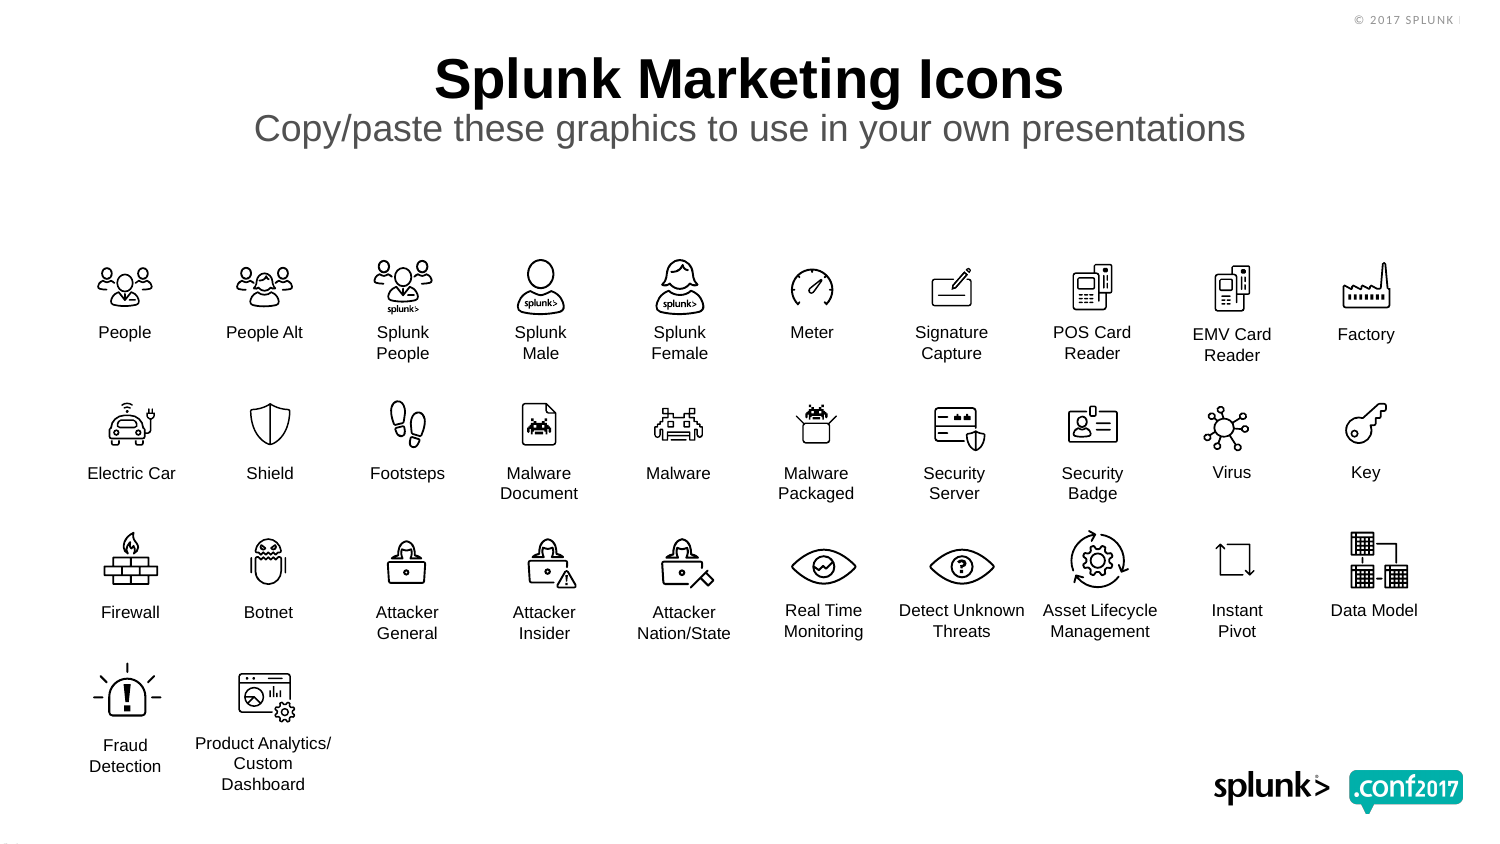

# Splunk Marketing Icons
Copy/paste these graphics to use in your own presentations

People
People Alt
Splunk People
Splunk Male
Splunk Female
Meter
Signature Capture
POS Card Reader
EMV Card Reader
Factory

Virus
Key
Electric Car
Shield
Footsteps
Malware Document
Malware
Malware Packaged
Security Server
Security Badge

Firewall
Botnet
Attacker General
Attacker Insider
Attacker Nation/State
Real Time Monitoring
Detect Unknown Threats
Asset Lifecycle Management
Instant
Pivot
Data Model

Product Analytics/ Custom Dashboard
Fraud Detection